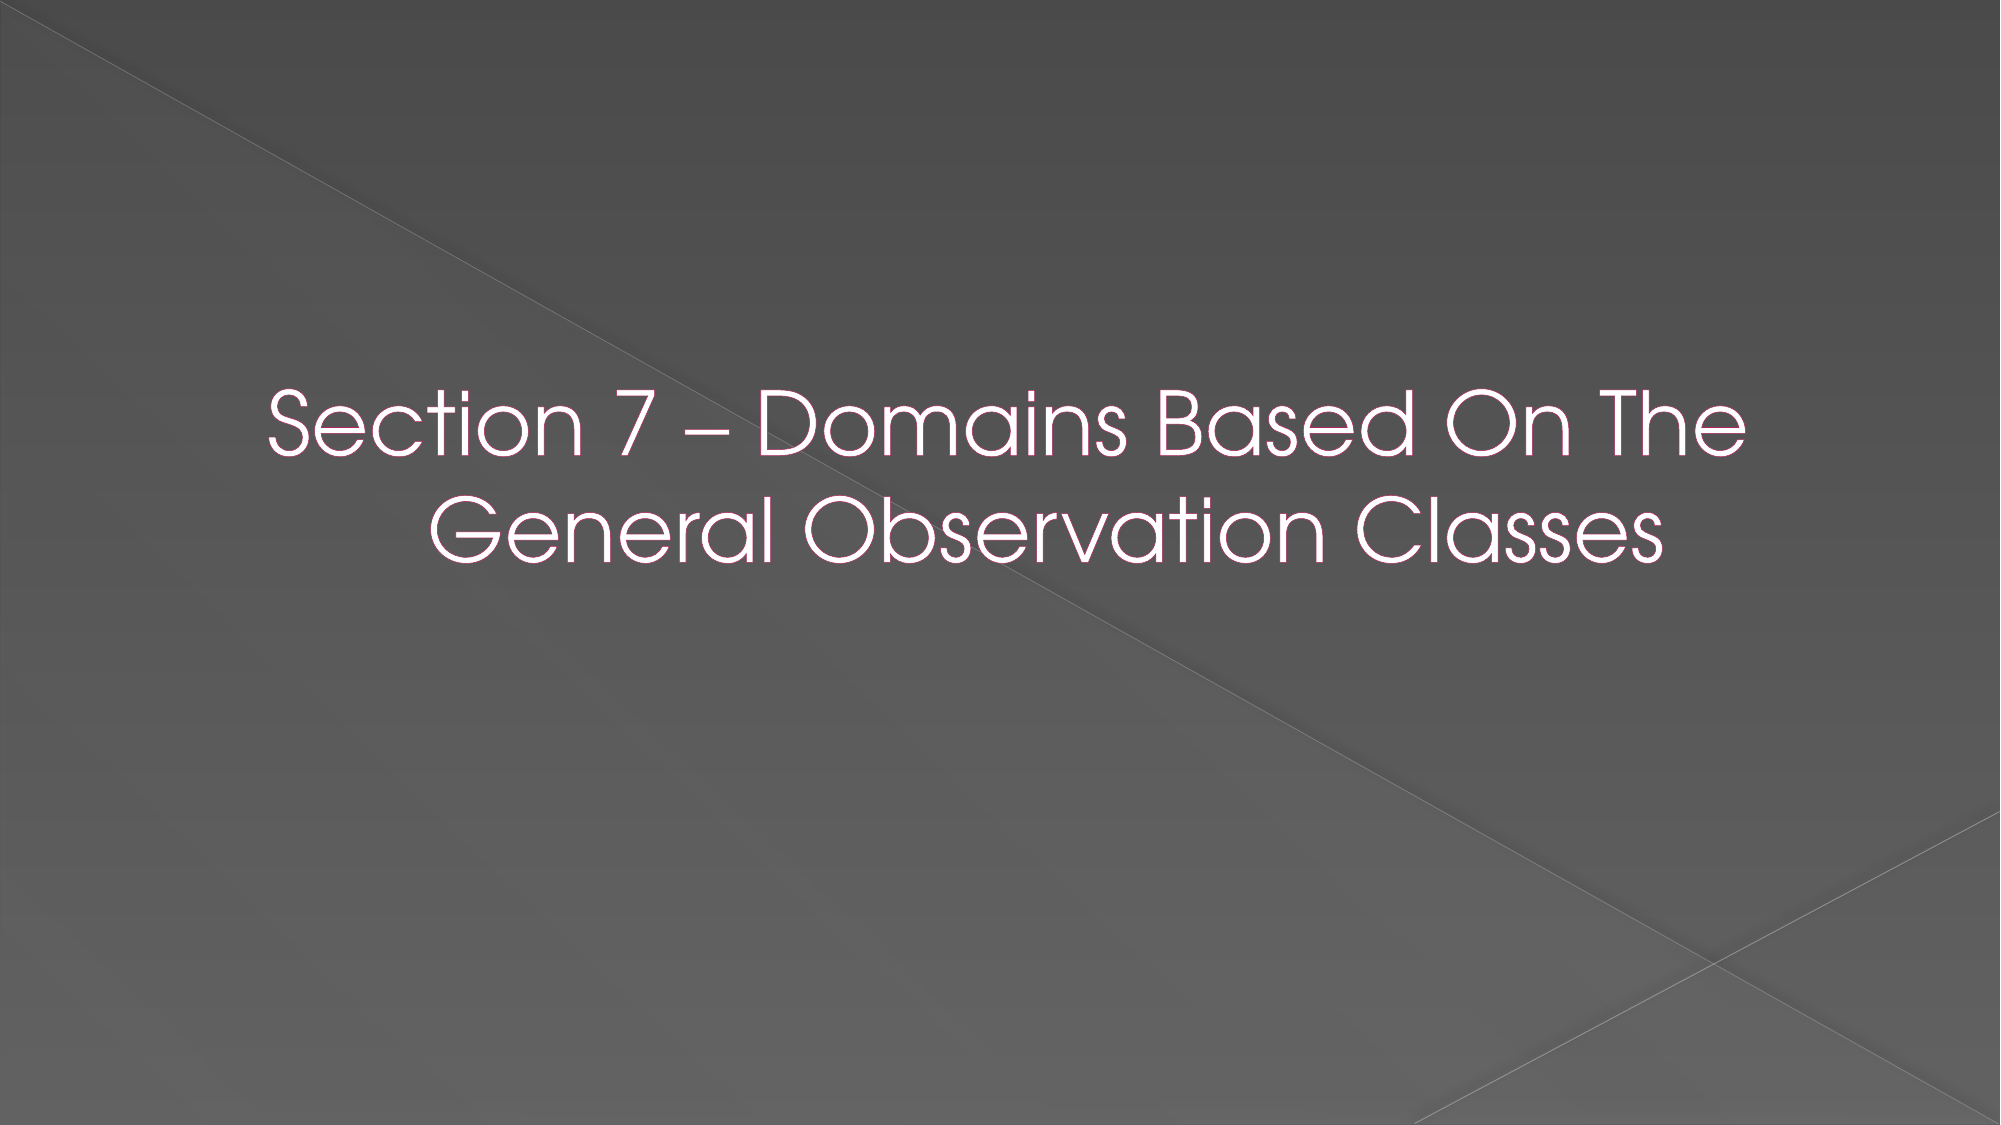

# Section 7 – Domains Based On The General Observation Classes